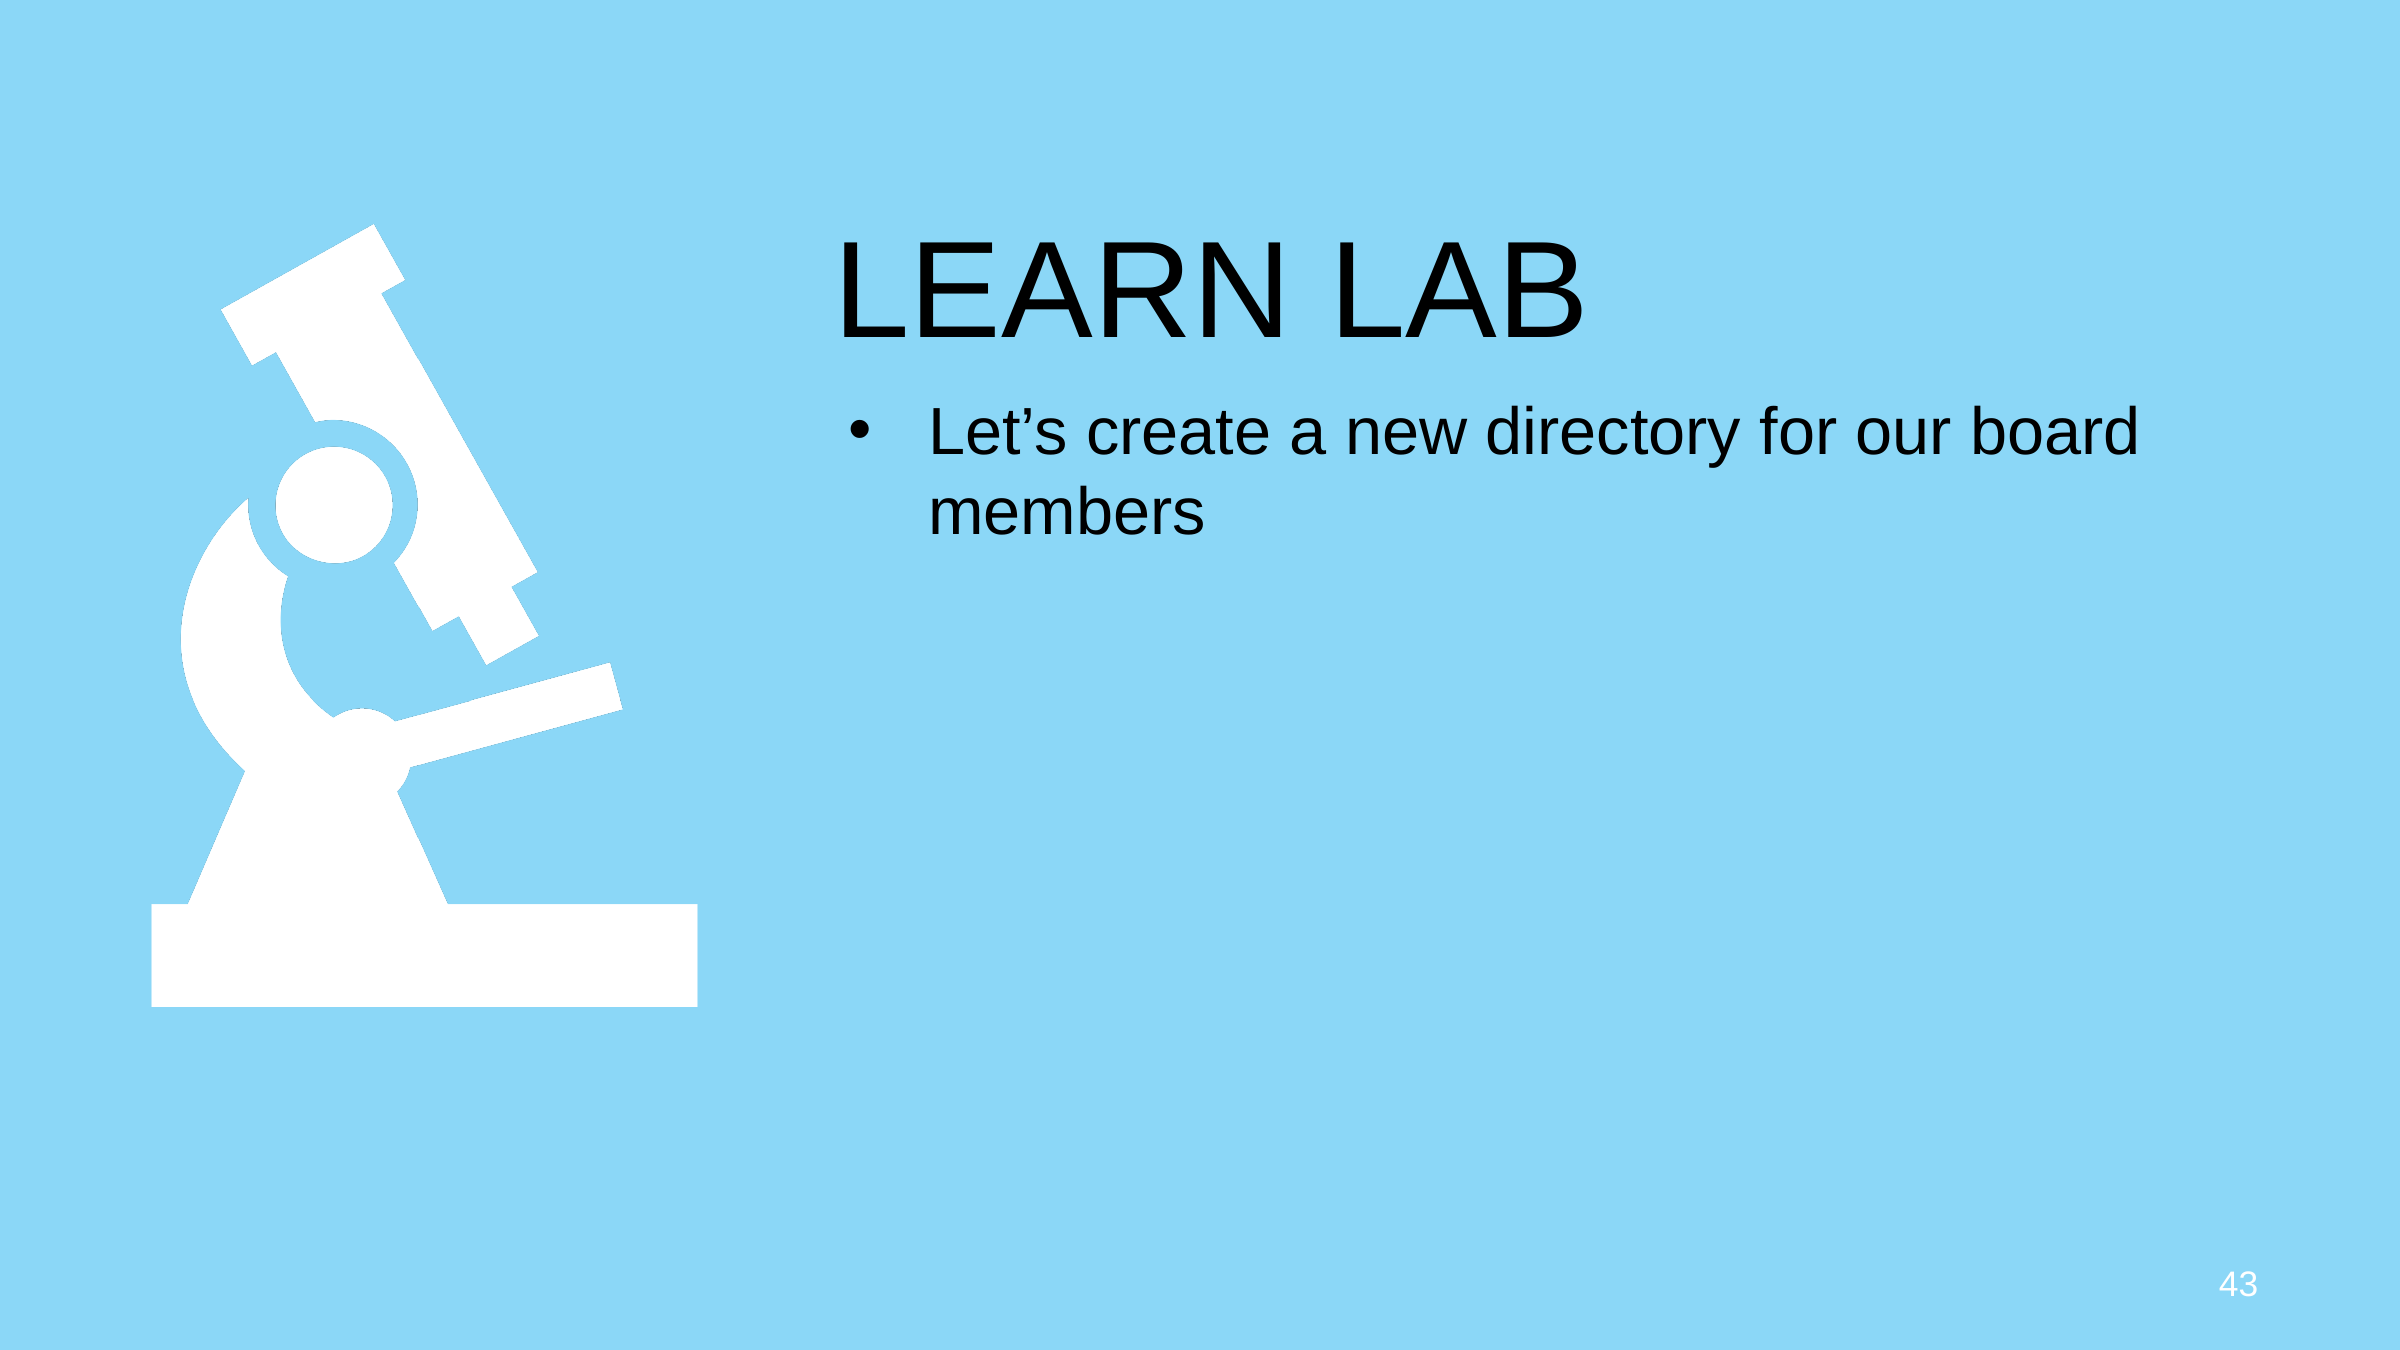

# Learn Lab
Let’s create a new directory for our board members
43